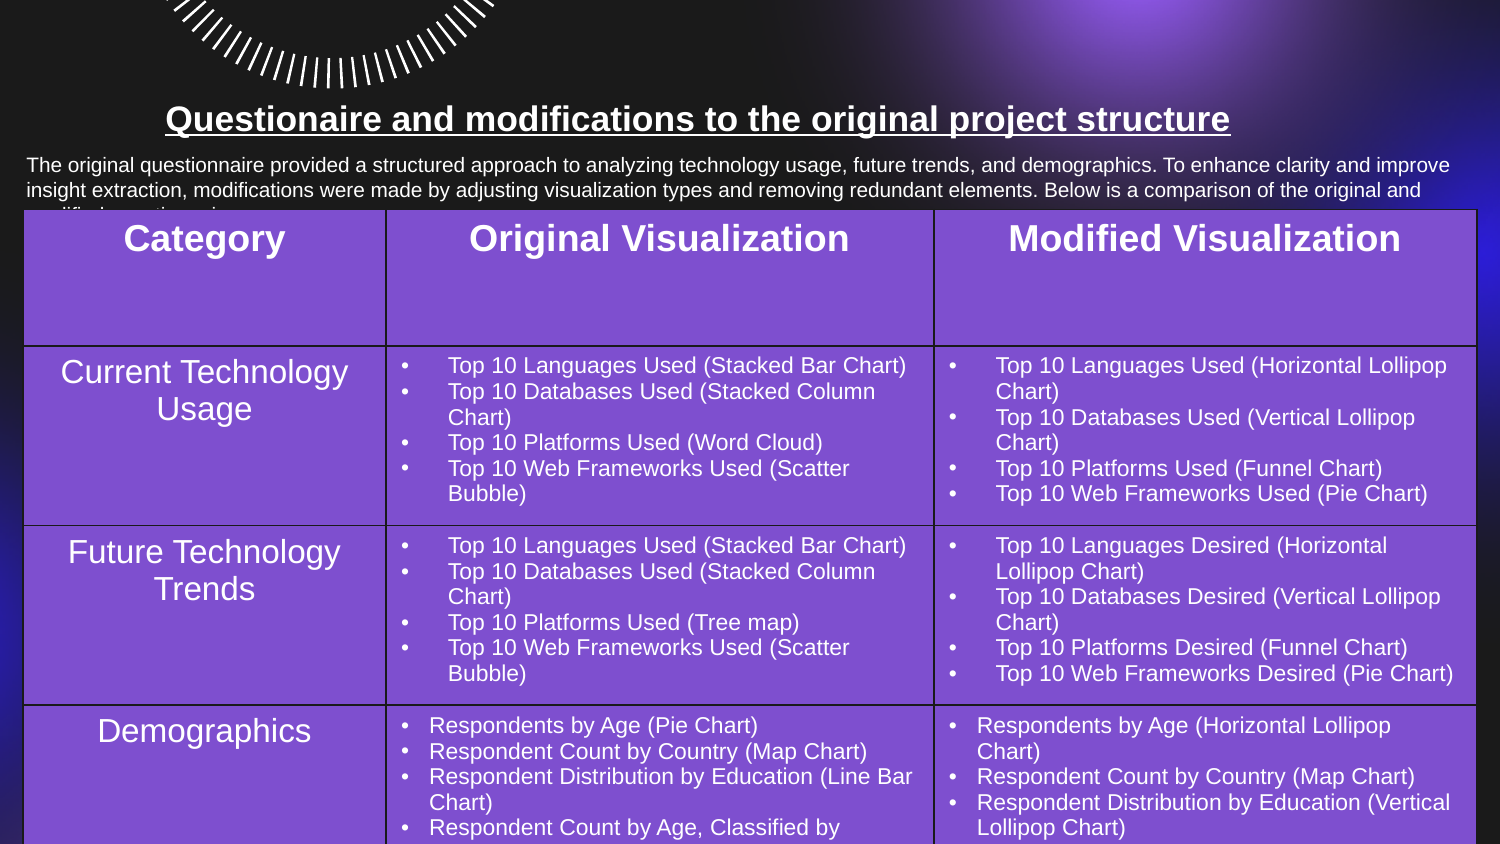

# Questionaire and modifications to the original project structure
The original questionnaire provided a structured approach to analyzing technology usage, future trends, and demographics. To enhance clarity and improve insight extraction, modifications were made by adjusting visualization types and removing redundant elements. Below is a comparison of the original and modified questionnaire :
| Category | Original Visualization | Modified Visualization |
| --- | --- | --- |
| Current Technology Usage | Top 10 Languages Used (Stacked Bar Chart) Top 10 Databases Used (Stacked Column Chart) Top 10 Platforms Used (Word Cloud) Top 10 Web Frameworks Used (Scatter Bubble) | Top 10 Languages Used (Horizontal Lollipop Chart) Top 10 Databases Used (Vertical Lollipop Chart) Top 10 Platforms Used (Funnel Chart) Top 10 Web Frameworks Used (Pie Chart) |
| Future Technology Trends | Top 10 Languages Used (Stacked Bar Chart) Top 10 Databases Used (Stacked Column Chart) Top 10 Platforms Used (Tree map) Top 10 Web Frameworks Used (Scatter Bubble) | Top 10 Languages Desired (Horizontal Lollipop Chart) Top 10 Databases Desired (Vertical Lollipop Chart) Top 10 Platforms Desired (Funnel Chart) Top 10 Web Frameworks Desired (Pie Chart) |
| Demographics | Respondents by Age (Pie Chart) Respondent Count by Country (Map Chart) Respondent Distribution by Education (Line Bar Chart) Respondent Count by Age, Classified by Education Level (Stacked Bar Chart) | Respondents by Age (Horizontal Lollipop Chart) Respondent Count by Country (Map Chart) Respondent Distribution by Education (Vertical Lollipop Chart) Removed (Covered by above visuals) |